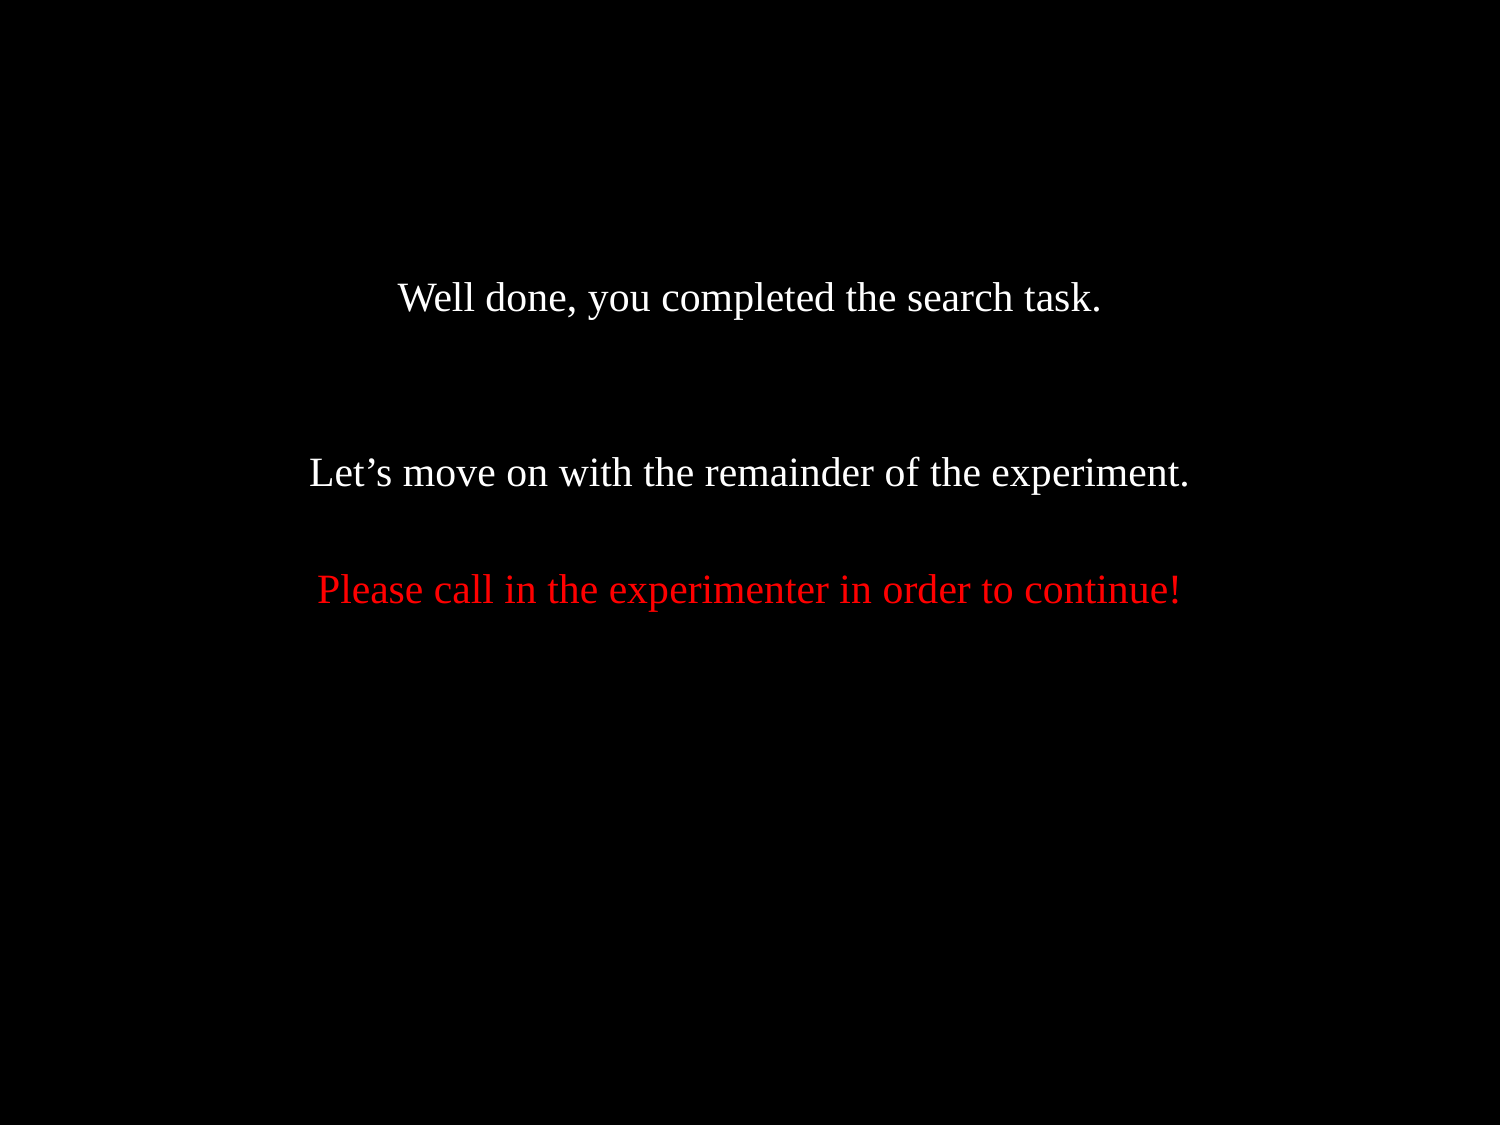

Well done, you completed the search task.

Let’s move on with the remainder of the experiment.

Please call in the experimenter in order to continue!